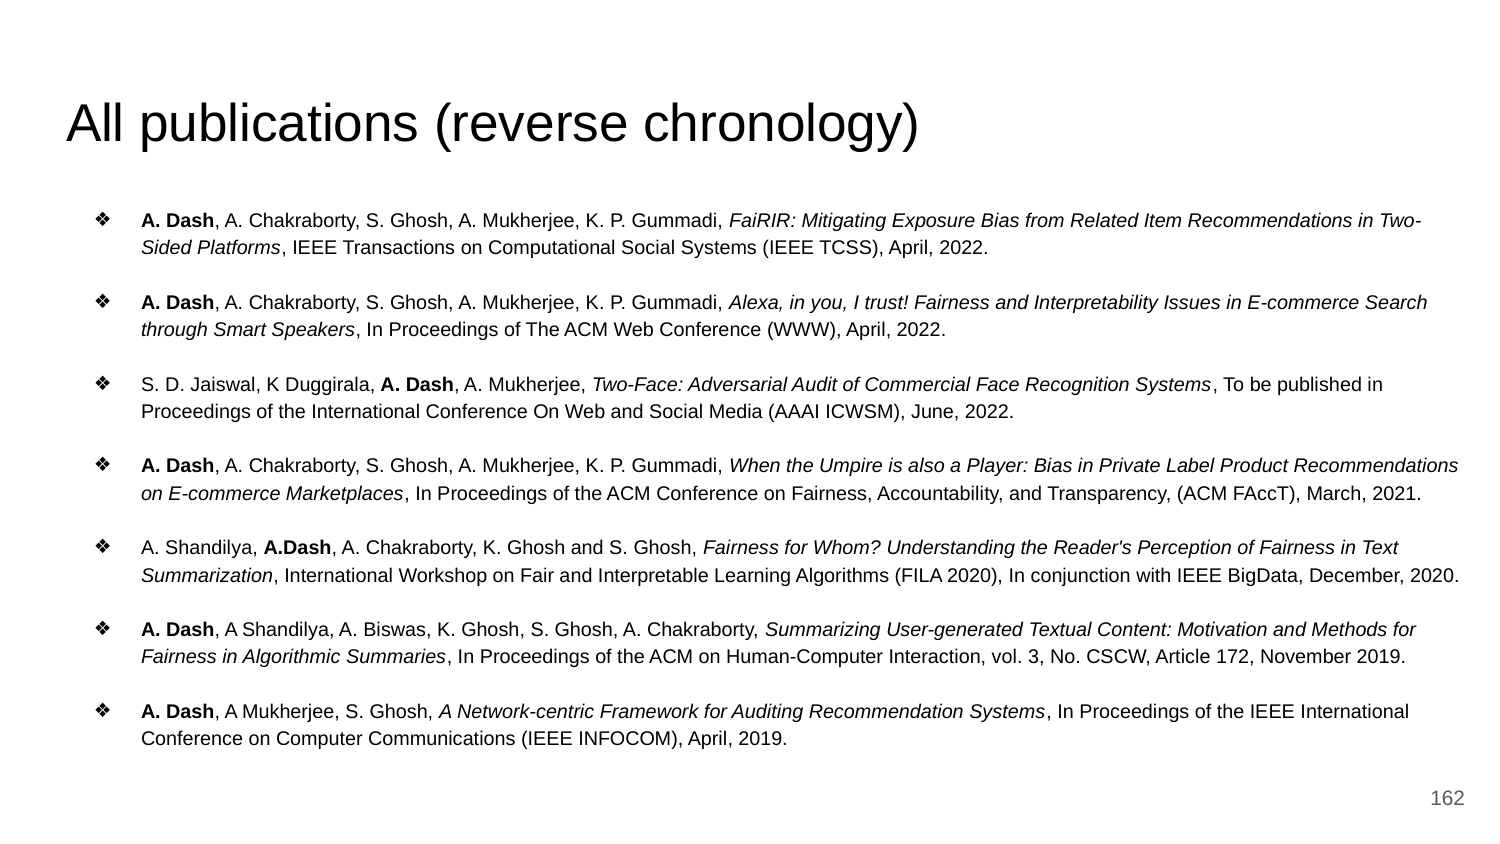

# All publications (reverse chronology)
A. Dash, A. Chakraborty, S. Ghosh, A. Mukherjee, K. P. Gummadi, FaiRIR: Mitigating Exposure Bias from Related Item Recommendations in Two-Sided Platforms, IEEE Transactions on Computational Social Systems (IEEE TCSS), April, 2022.

A. Dash, A. Chakraborty, S. Ghosh, A. Mukherjee, K. P. Gummadi, Alexa, in you, I trust! Fairness and Interpretability Issues in E-commerce Search through Smart Speakers, In Proceedings of The ACM Web Conference (WWW), April, 2022.

S. D. Jaiswal, K Duggirala, A. Dash, A. Mukherjee, Two-Face: Adversarial Audit of Commercial Face Recognition Systems, To be published in Proceedings of the International Conference On Web and Social Media (AAAI ICWSM), June, 2022.

A. Dash, A. Chakraborty, S. Ghosh, A. Mukherjee, K. P. Gummadi, When the Umpire is also a Player: Bias in Private Label Product Recommendations on E-commerce Marketplaces, In Proceedings of the ACM Conference on Fairness, Accountability, and Transparency, (ACM FAccT), March, 2021.

A. Shandilya, A.Dash, A. Chakraborty, K. Ghosh and S. Ghosh, Fairness for Whom? Understanding the Reader's Perception of Fairness in Text Summarization, International Workshop on Fair and Interpretable Learning Algorithms (FILA 2020), In conjunction with IEEE BigData, December, 2020.

A. Dash, A Shandilya, A. Biswas, K. Ghosh, S. Ghosh, A. Chakraborty, Summarizing User-generated Textual Content: Motivation and Methods for Fairness in Algorithmic Summaries, In Proceedings of the ACM on Human-Computer Interaction, vol. 3, No. CSCW, Article 172, November 2019.

A. Dash, A Mukherjee, S. Ghosh, A Network-centric Framework for Auditing Recommendation Systems, In Proceedings of the IEEE International Conference on Computer Communications (IEEE INFOCOM), April, 2019.
162